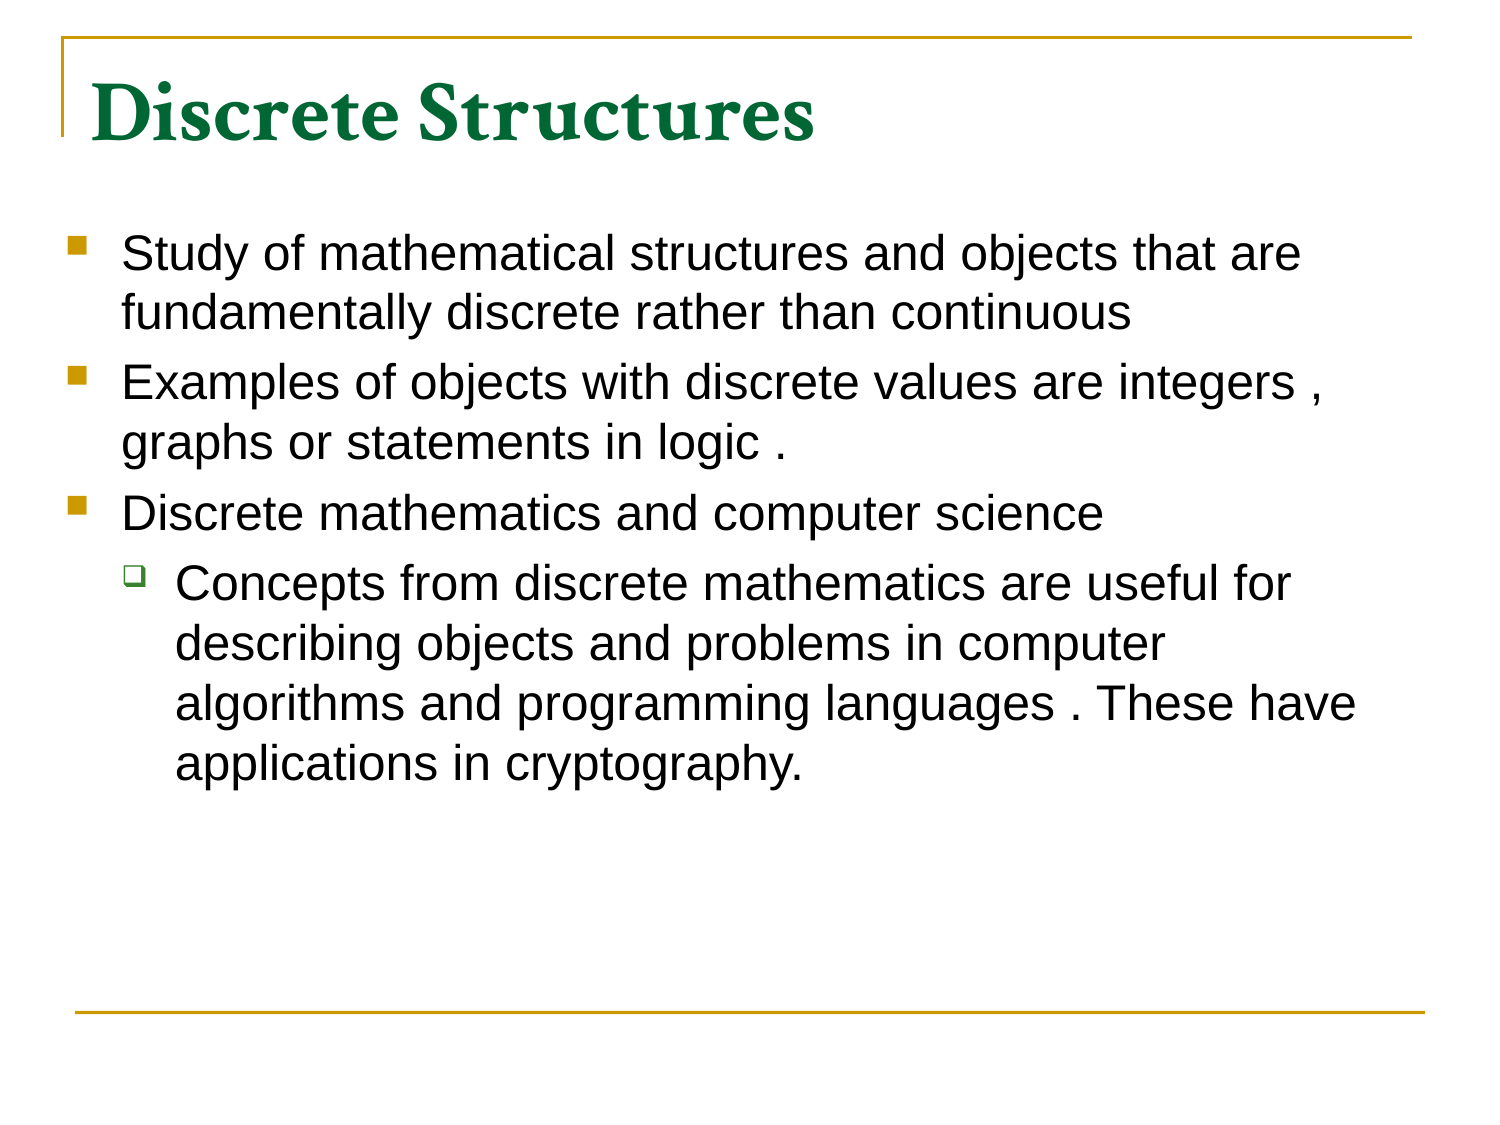

# Discrete Structures
Study of mathematical structures and objects that are fundamentally discrete rather than continuous
Examples of objects with discrete values are integers , graphs or statements in logic .
Discrete mathematics and computer science
Concepts from discrete mathematics are useful for describing objects and problems in computer algorithms and programming languages . These have applications in cryptography.